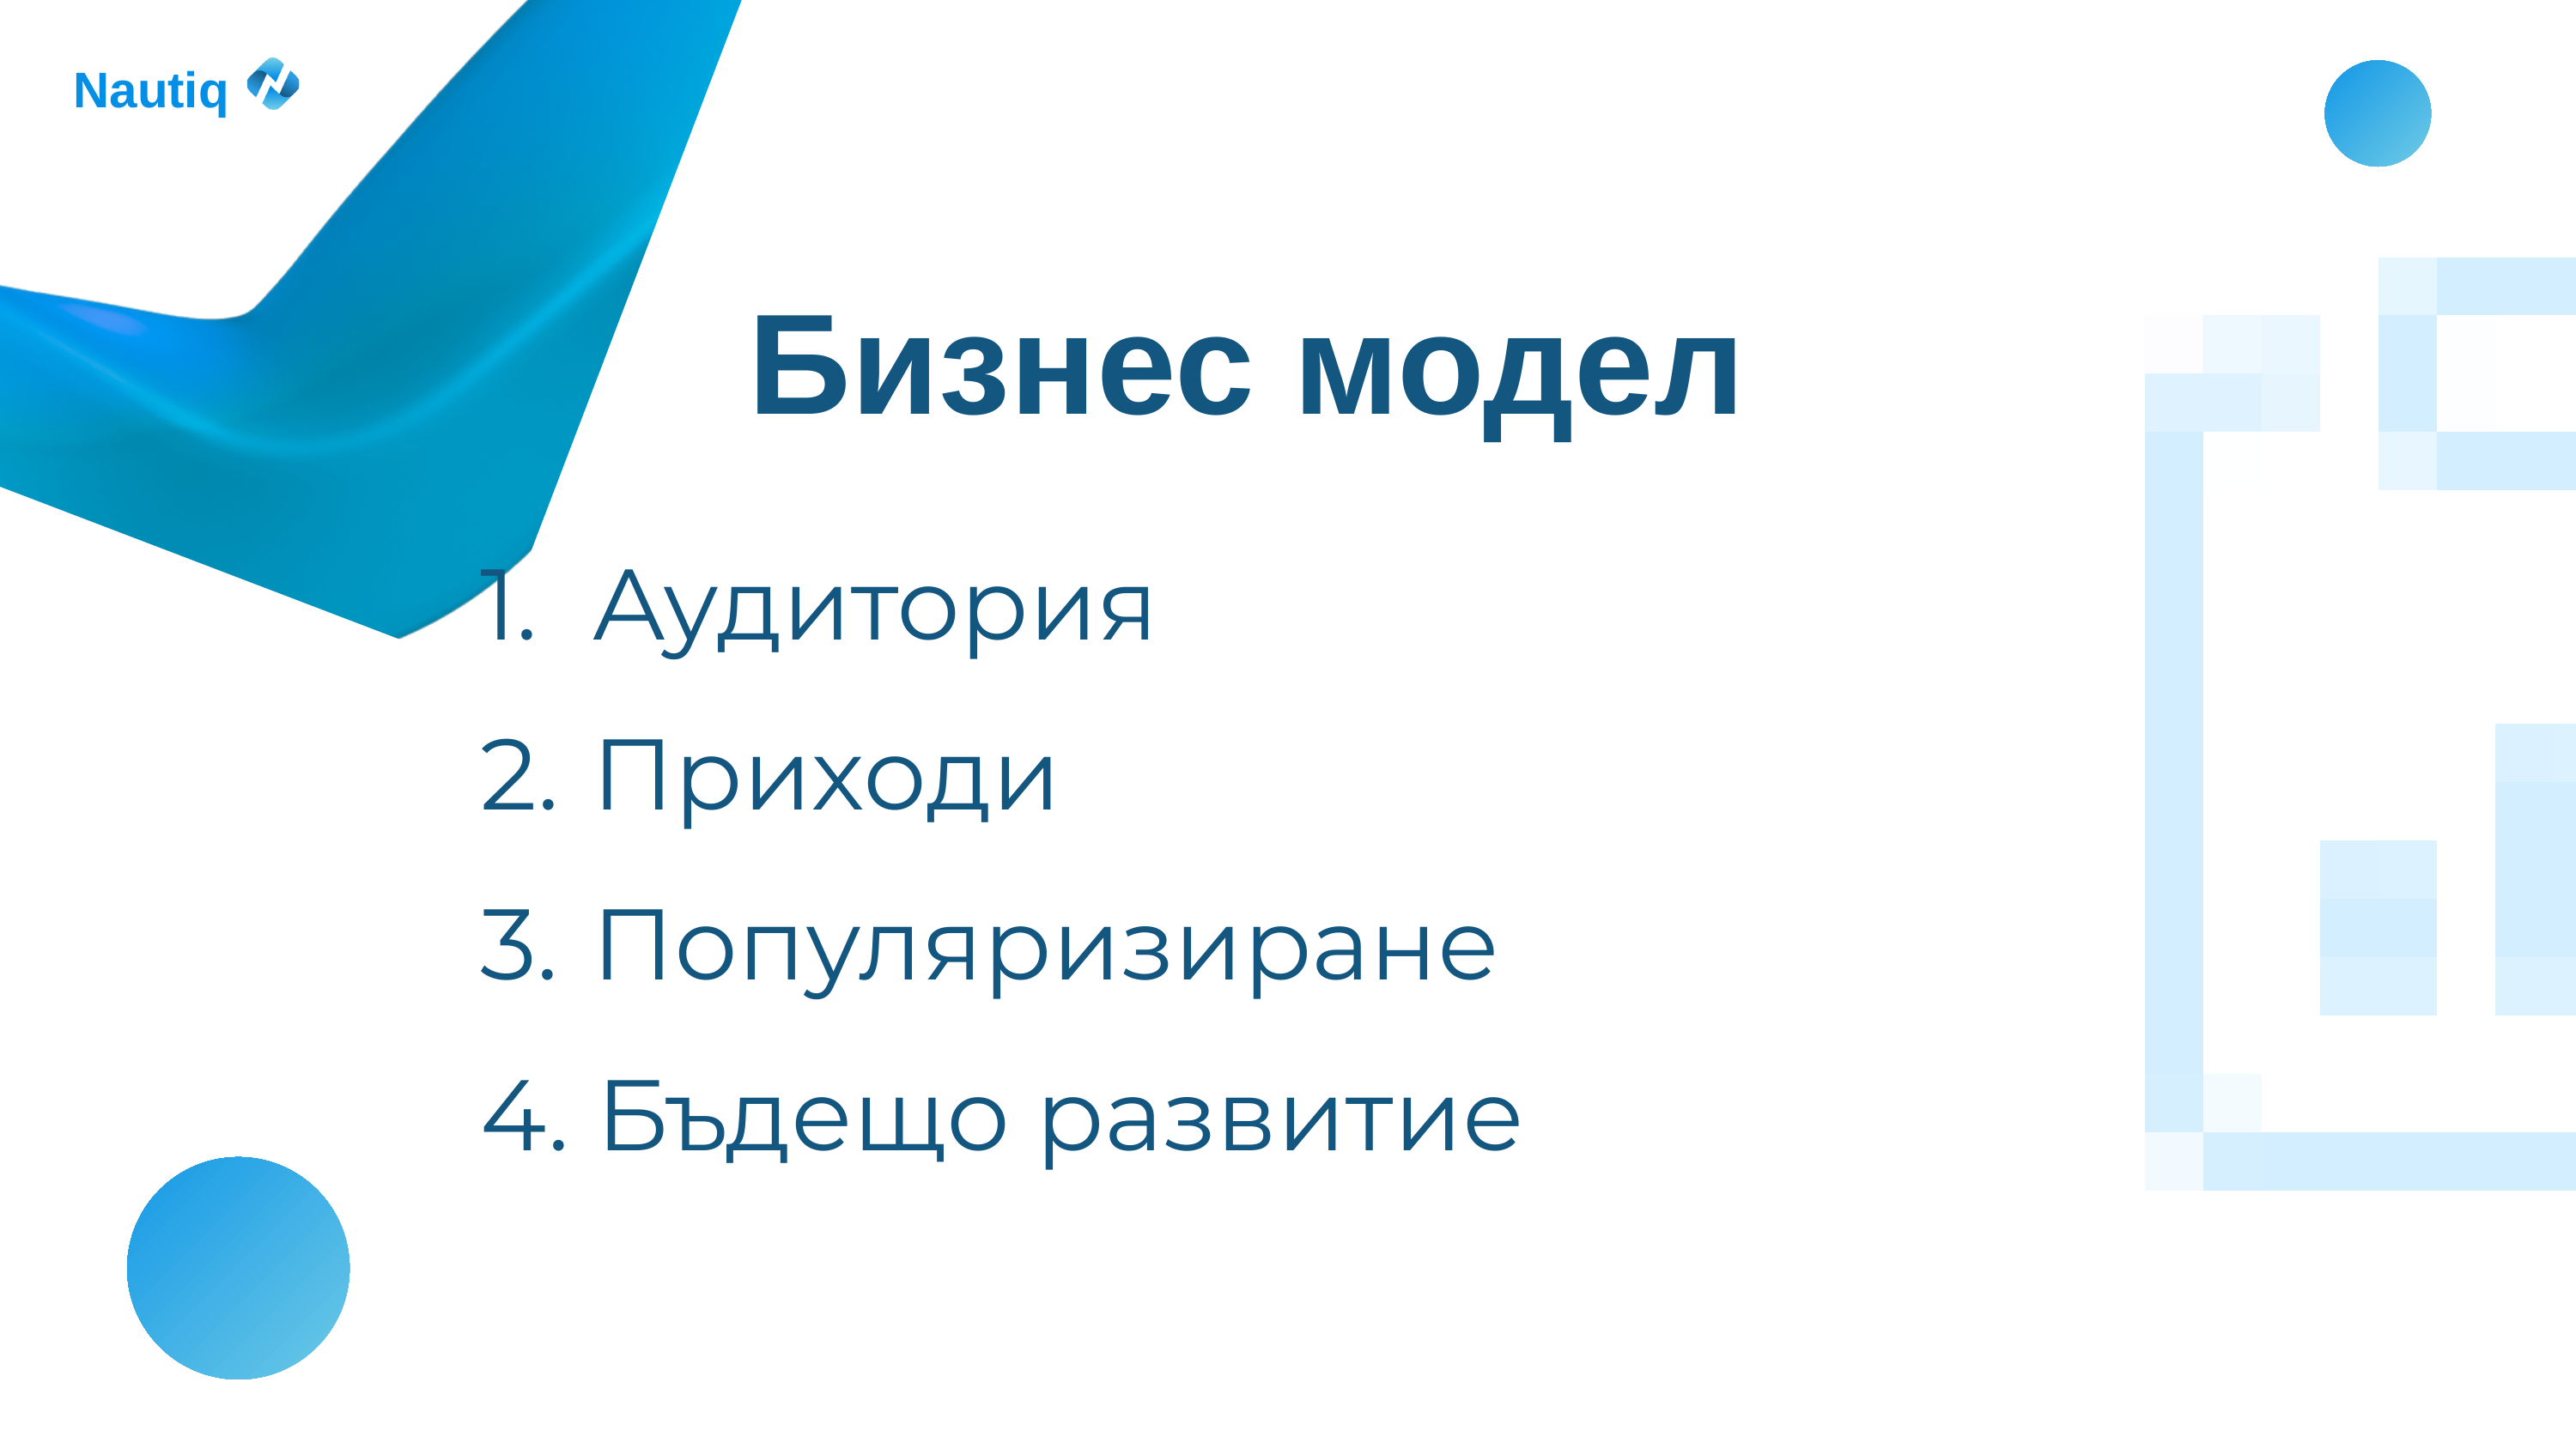

Nautiq

Бизнес модел
 Аудитория
 Приходи
 Популяризиране
 Бъдещо развитие